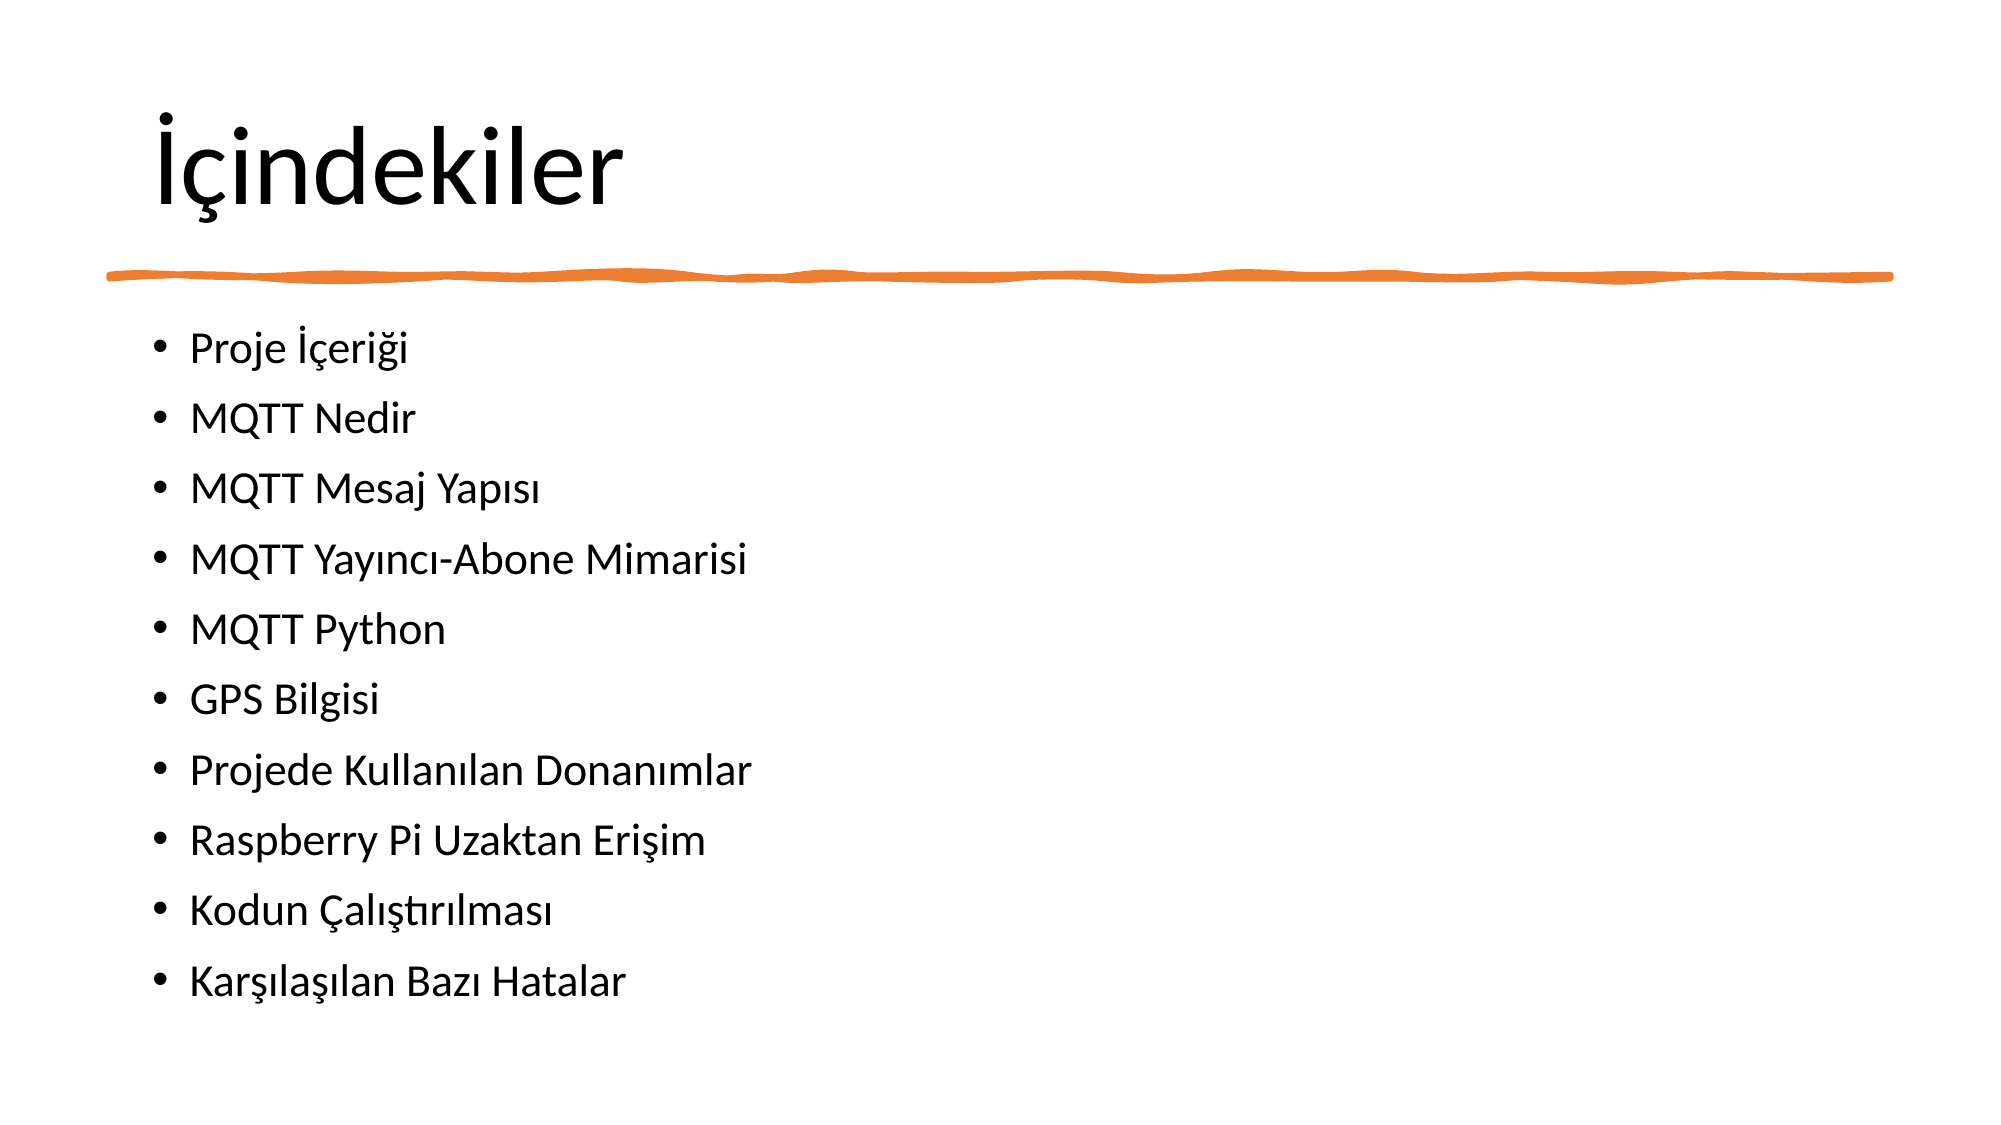

# İçindekiler

Proje İçeriği
MQTT Nedir
MQTT Mesaj Yapısı
MQTT Yayıncı-Abone Mimarisi
MQTT Python
GPS Bilgisi
Projede Kullanılan Donanımlar
Raspberry Pi Uzaktan Erişim
Kodun Çalıştırılması
Karşılaşılan Bazı Hatalar